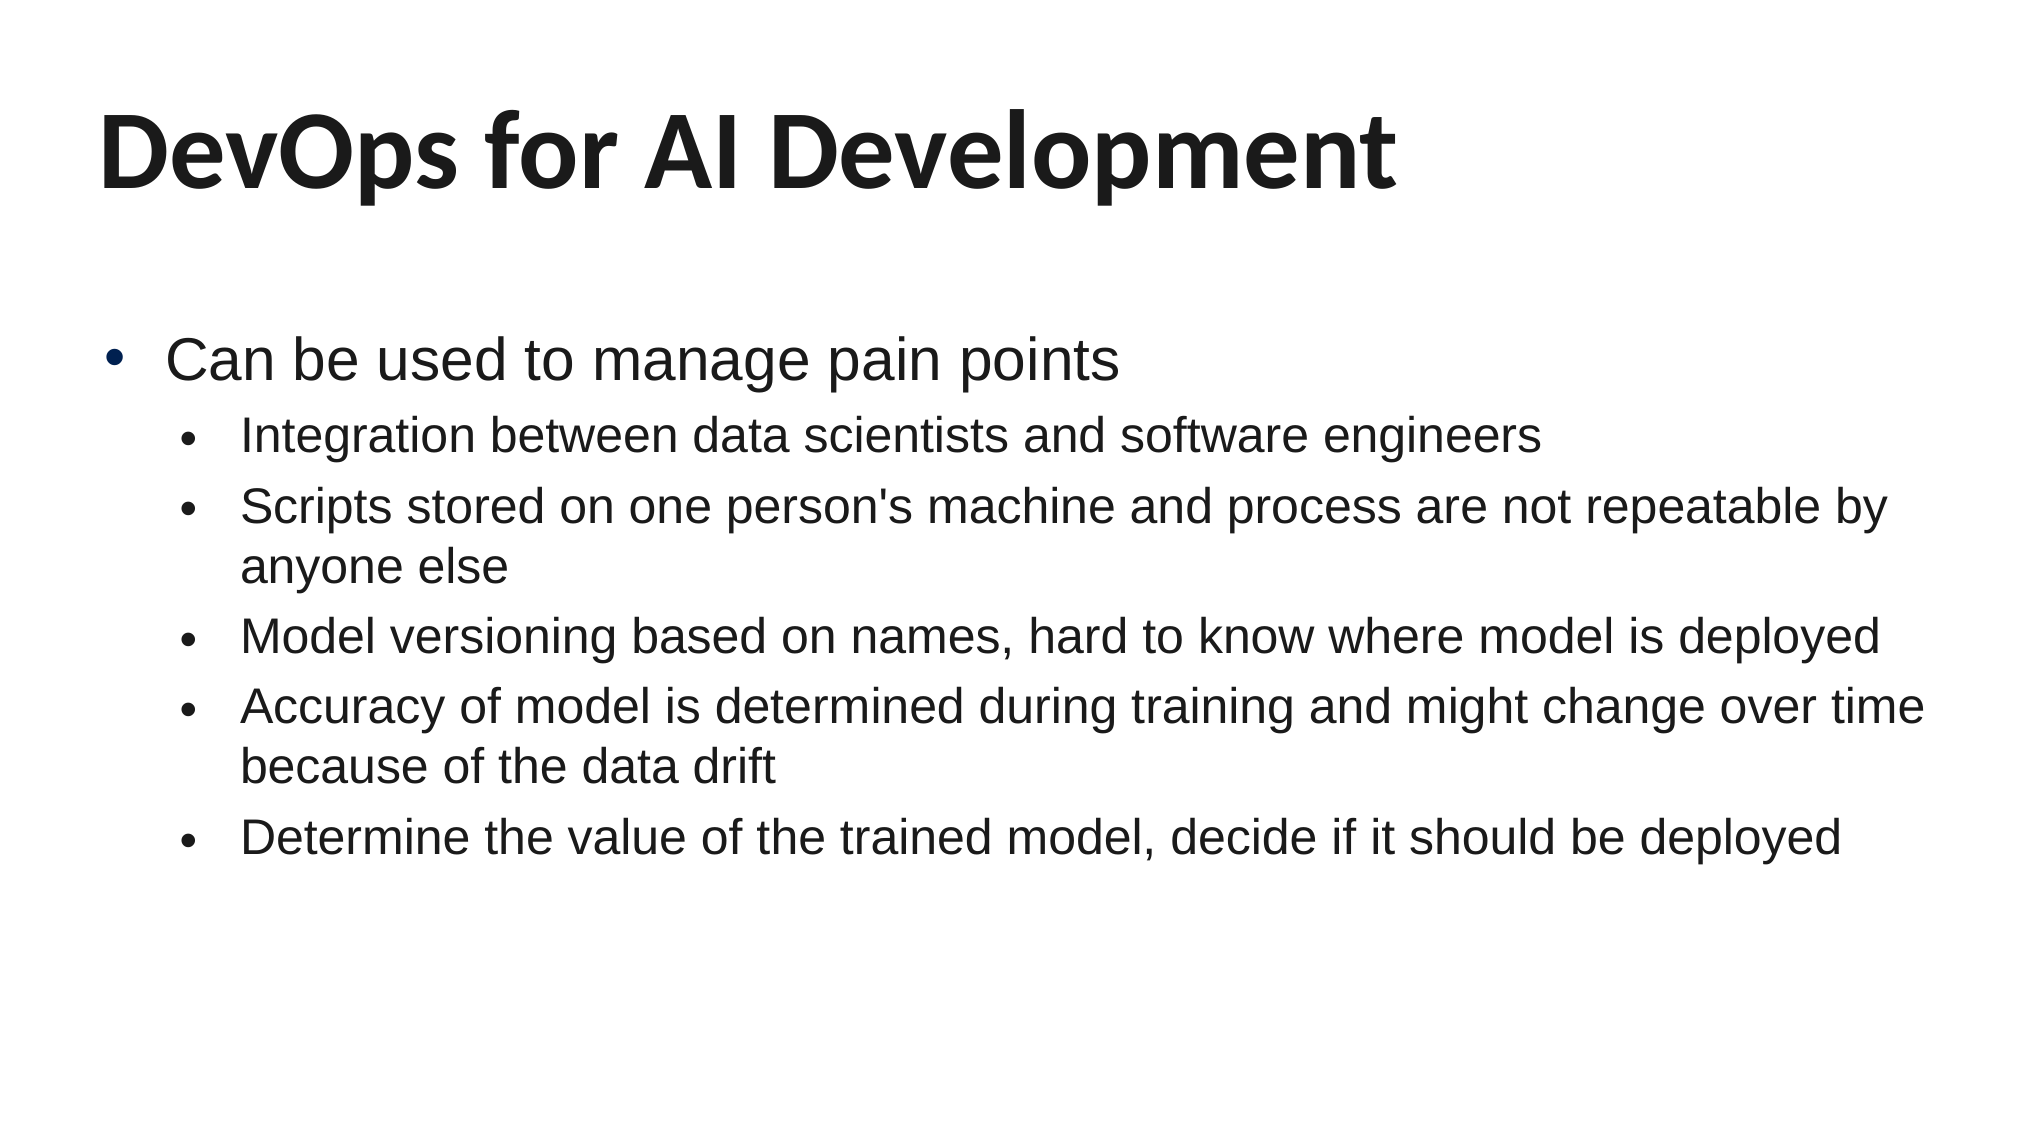

# DevOps for AI Development
Can be used to manage pain points
Integration between data scientists and software engineers
Scripts stored on one person's machine and process are not repeatable by anyone else
Model versioning based on names, hard to know where model is deployed
Accuracy of model is determined during training and might change over time because of the data drift
Determine the value of the trained model, decide if it should be deployed